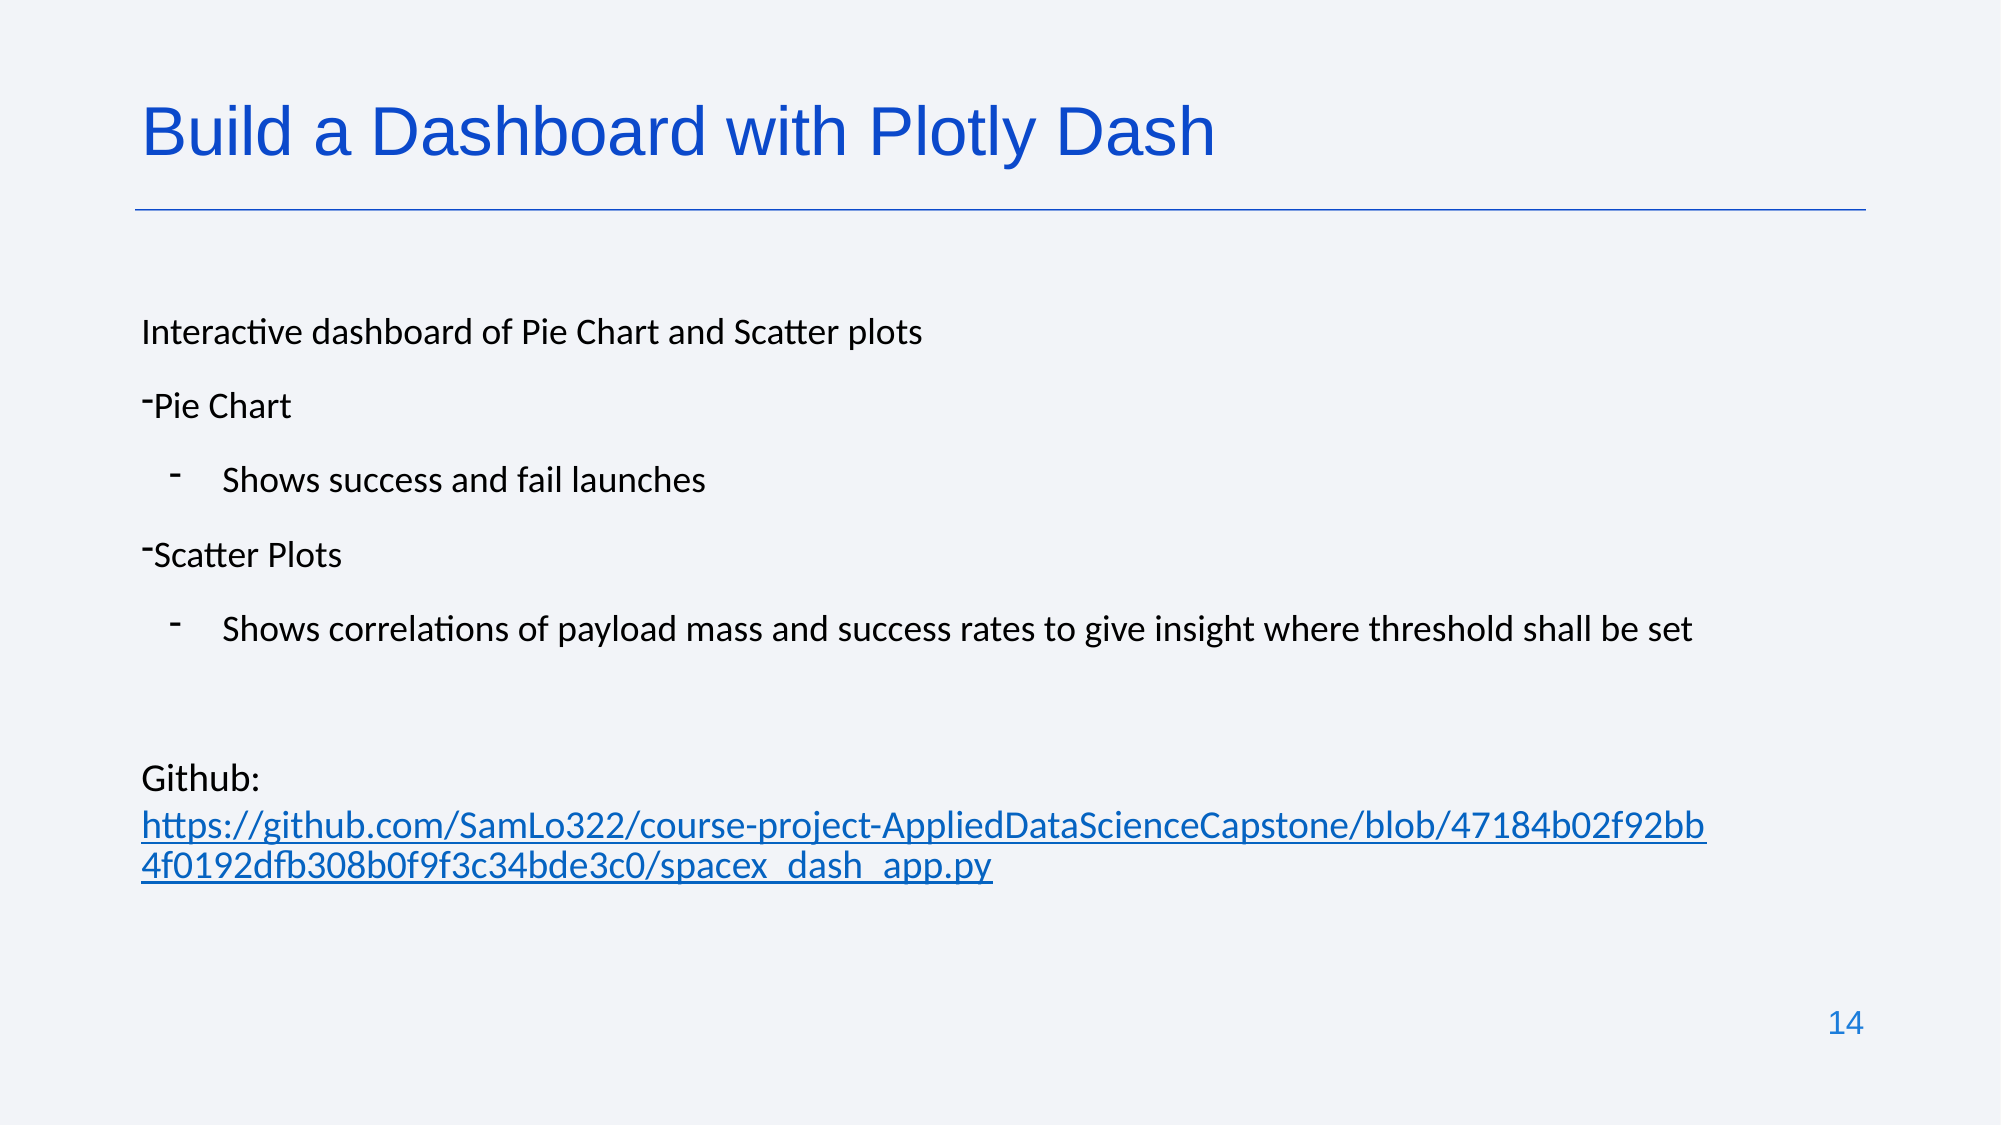

Build a Dashboard with Plotly Dash
Interactive dashboard of Pie Chart and Scatter plots
Pie Chart
Shows success and fail launches
Scatter Plots
Shows correlations of payload mass and success rates to give insight where threshold shall be set

Github: https://github.com/SamLo322/course-project-AppliedDataScienceCapstone/blob/47184b02f92bb4f0192dfb308b0f9f3c34bde3c0/spacex_dash_app.py

14